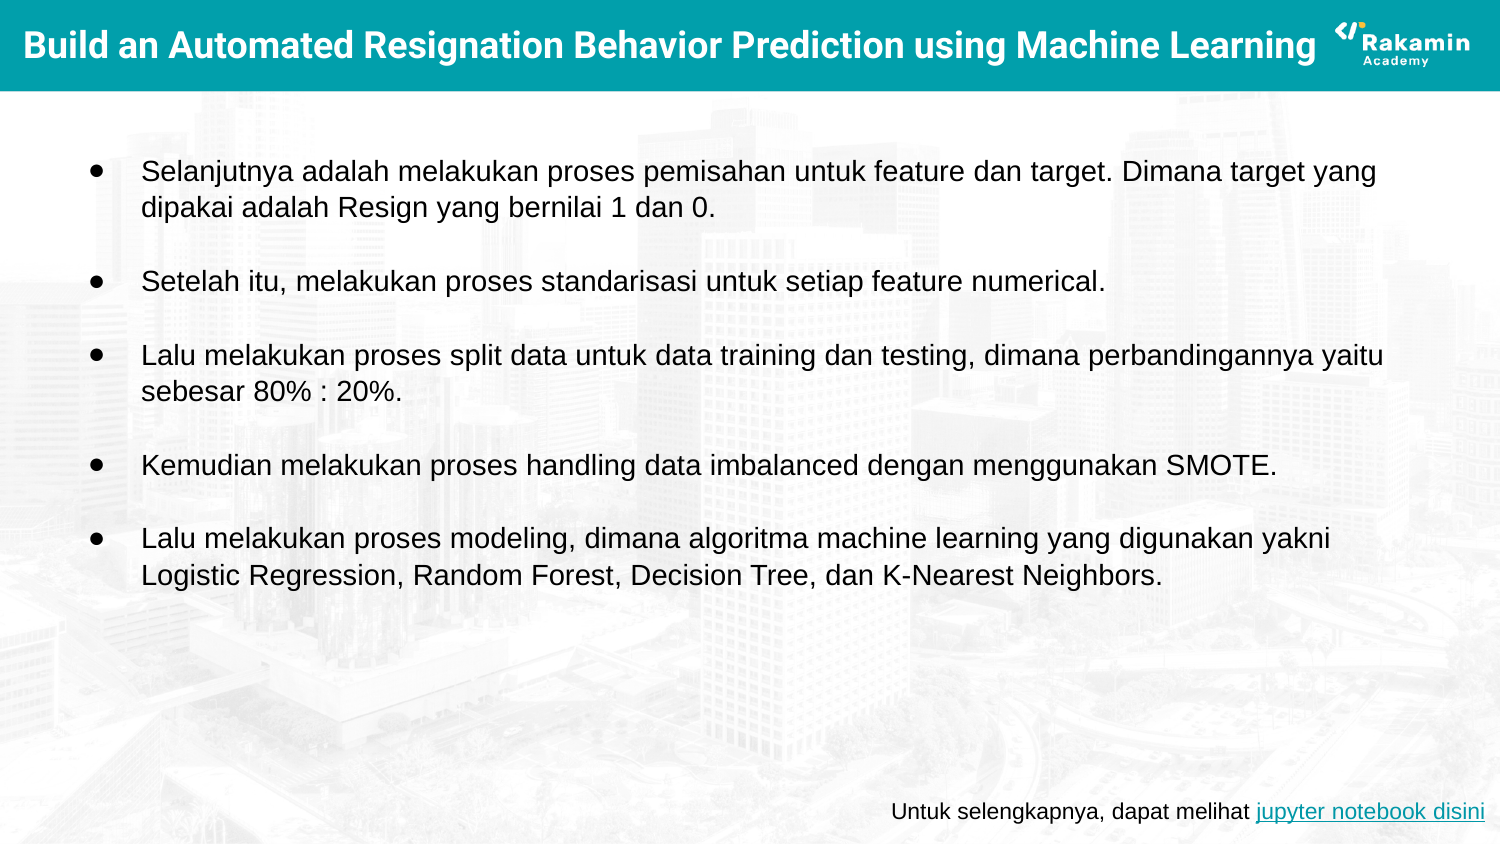

# Build an Automated Resignation Behavior Prediction using Machine Learning
Selanjutnya adalah melakukan proses pemisahan untuk feature dan target. Dimana target yang dipakai adalah Resign yang bernilai 1 dan 0.

Setelah itu, melakukan proses standarisasi untuk setiap feature numerical.

Lalu melakukan proses split data untuk data training dan testing, dimana perbandingannya yaitu sebesar 80% : 20%.

Kemudian melakukan proses handling data imbalanced dengan menggunakan SMOTE.

Lalu melakukan proses modeling, dimana algoritma machine learning yang digunakan yakni Logistic Regression, Random Forest, Decision Tree, dan K-Nearest Neighbors.

Untuk selengkapnya, dapat melihat jupyter notebook disini